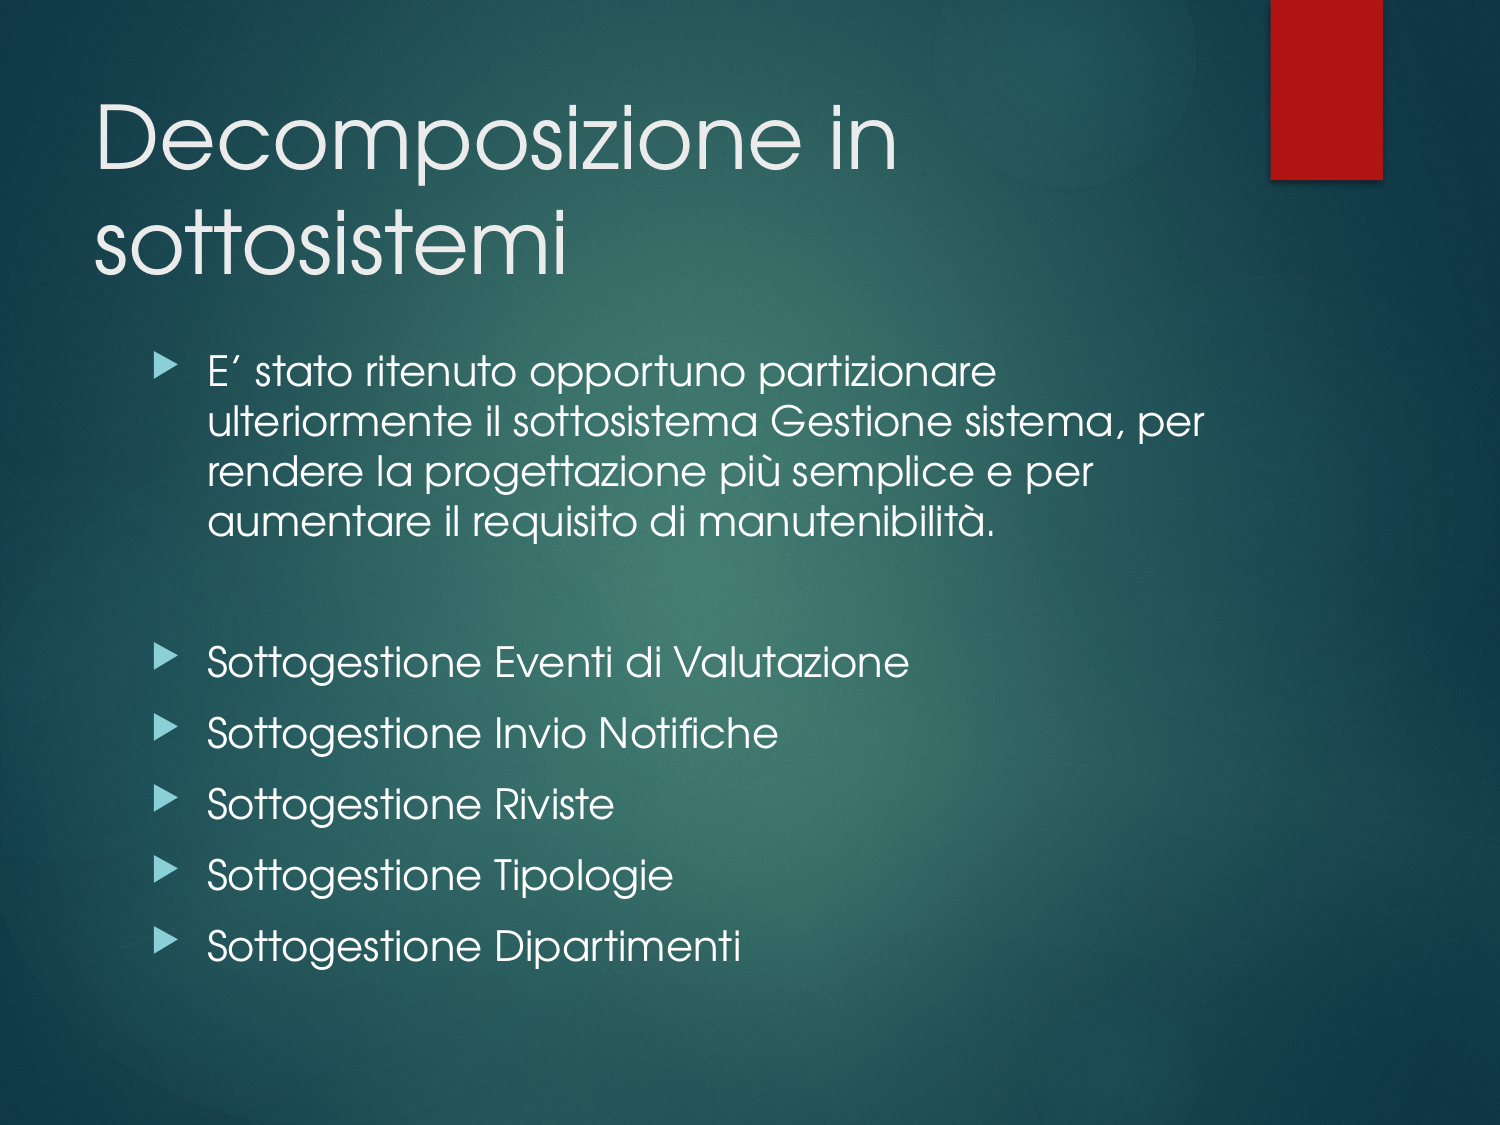

# Decomposizione in sottosistemi
E’ stato ritenuto opportuno partizionare ulteriormente il sottosistema Gestione sistema, per rendere la progettazione più semplice e per aumentare il requisito di manutenibilità.

Sottogestione Eventi di Valutazione
Sottogestione Invio Notifiche
Sottogestione Riviste
Sottogestione Tipologie
Sottogestione Dipartimenti